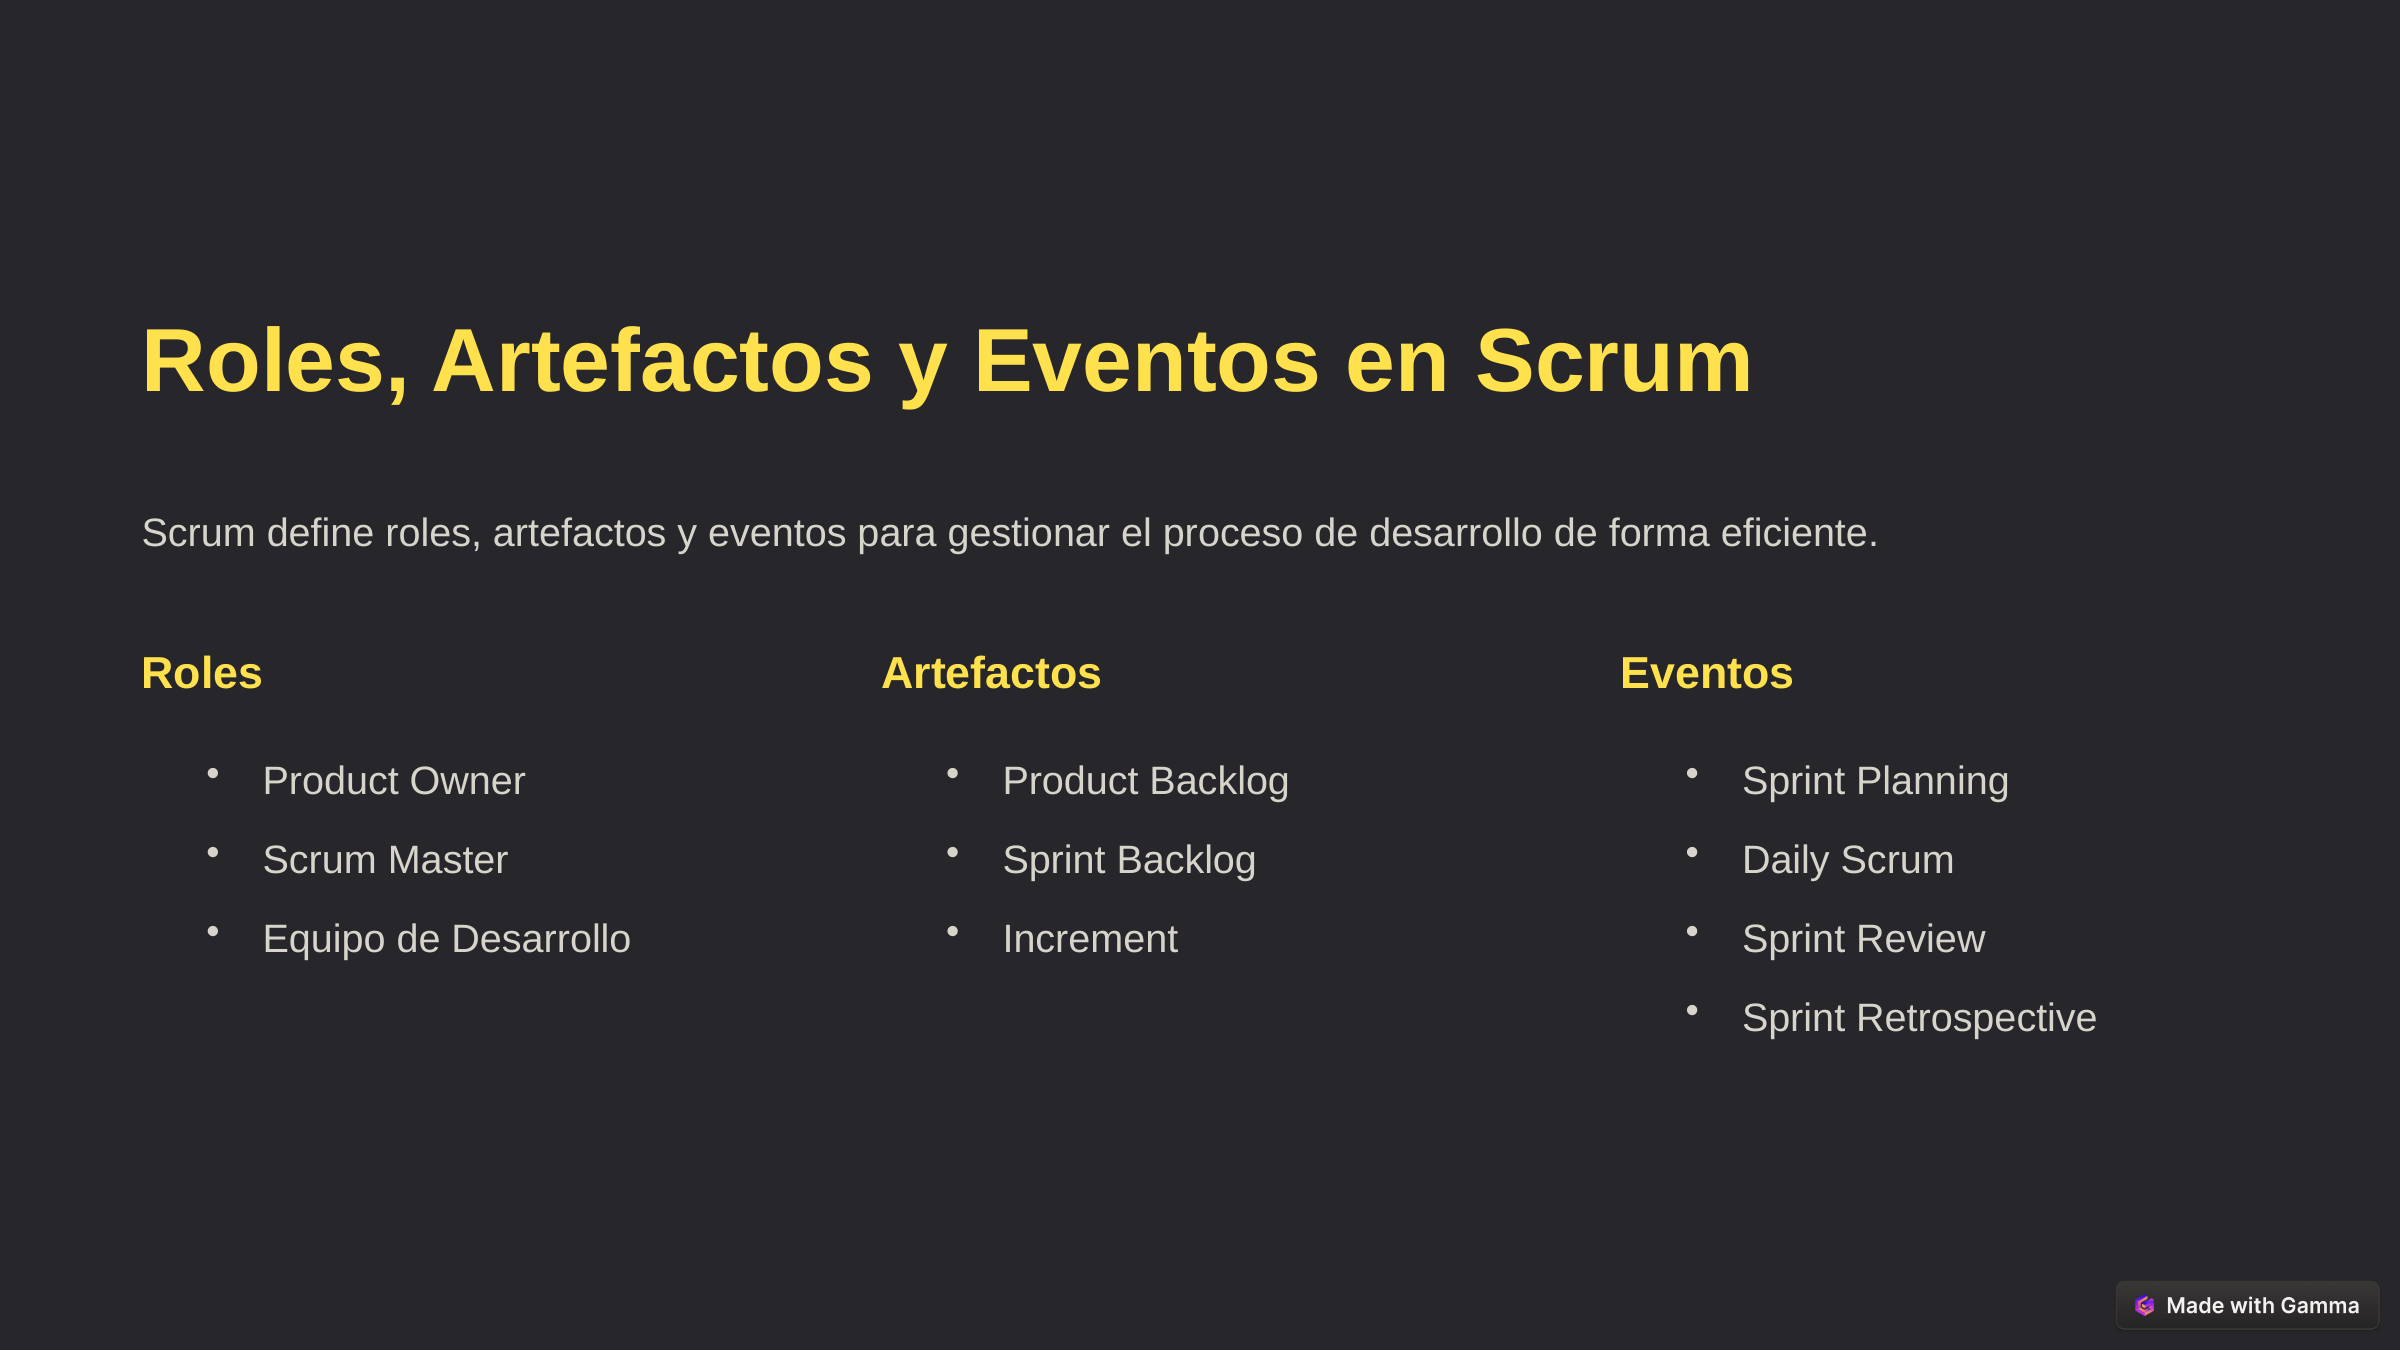

Roles, Artefactos y Eventos en Scrum
Scrum define roles, artefactos y eventos para gestionar el proceso de desarrollo de forma eficiente.
Roles
Artefactos
Eventos
Product Owner
Product Backlog
Sprint Planning
Scrum Master
Sprint Backlog
Daily Scrum
Equipo de Desarrollo
Increment
Sprint Review
Sprint Retrospective